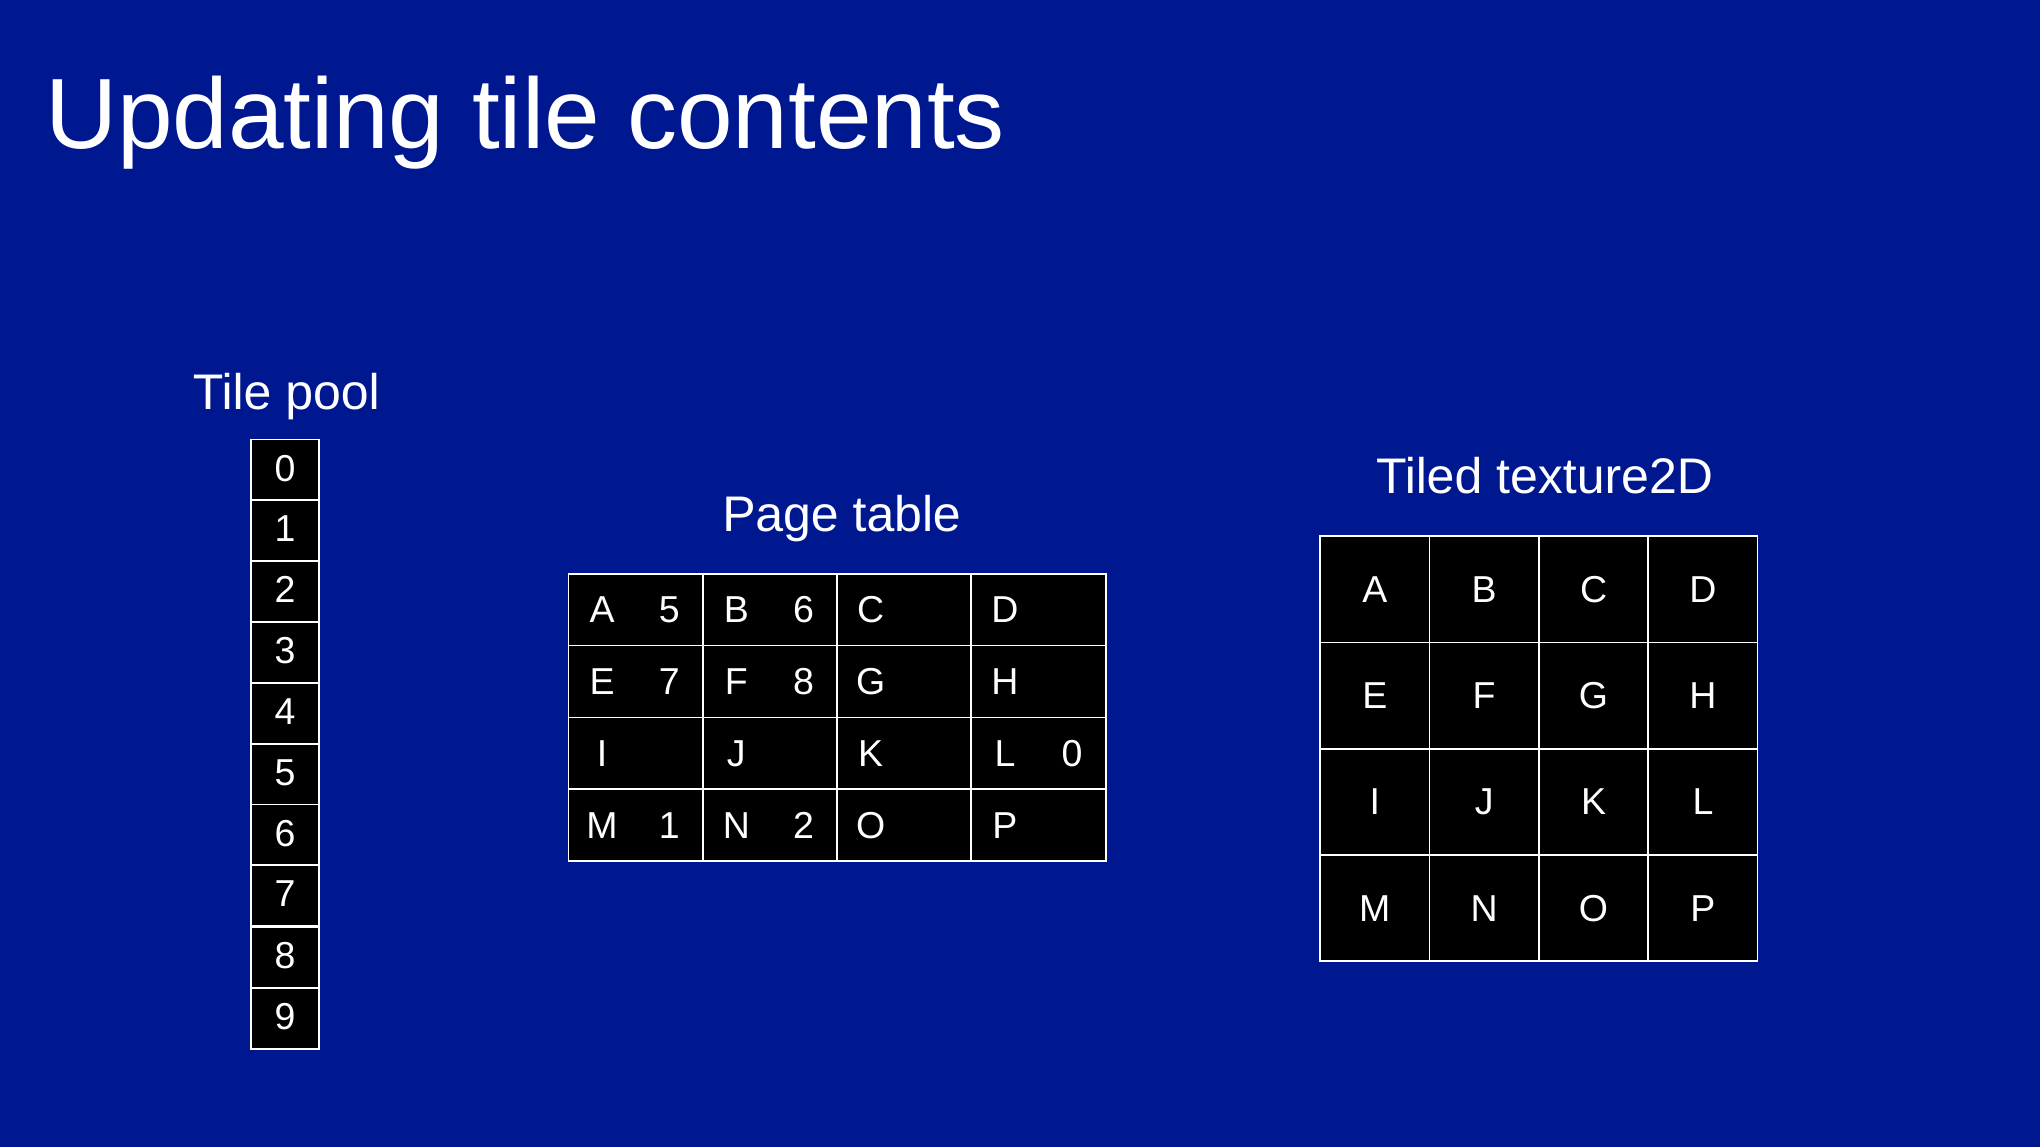

# Updating tile contents
Tile pool
Tiled texture2D
| 0 |
| --- |
| 1 |
| 2 |
| 3 |
| 4 |
| 5 |
| 6 |
| 7 |
Page table
| A | B | C | D |
| --- | --- | --- | --- |
| E | F | G | H |
| I | J | K | L |
| M | N | O | P |
| A | B | C | D |
| --- | --- | --- | --- |
| E | F | G | H |
| I | J | K | L |
| M | N | O | P |
| A | 5 | B | 6 | C |  | D |  |
| --- | --- | --- | --- | --- | --- | --- | --- |
| E | 7 | F | 8 | G |  | H |  |
| I |  | J |  | K |  | L | 0 |
| M | 1 | N | 2 | O |  | P |  |
| 8 |
| --- |
| 9 |